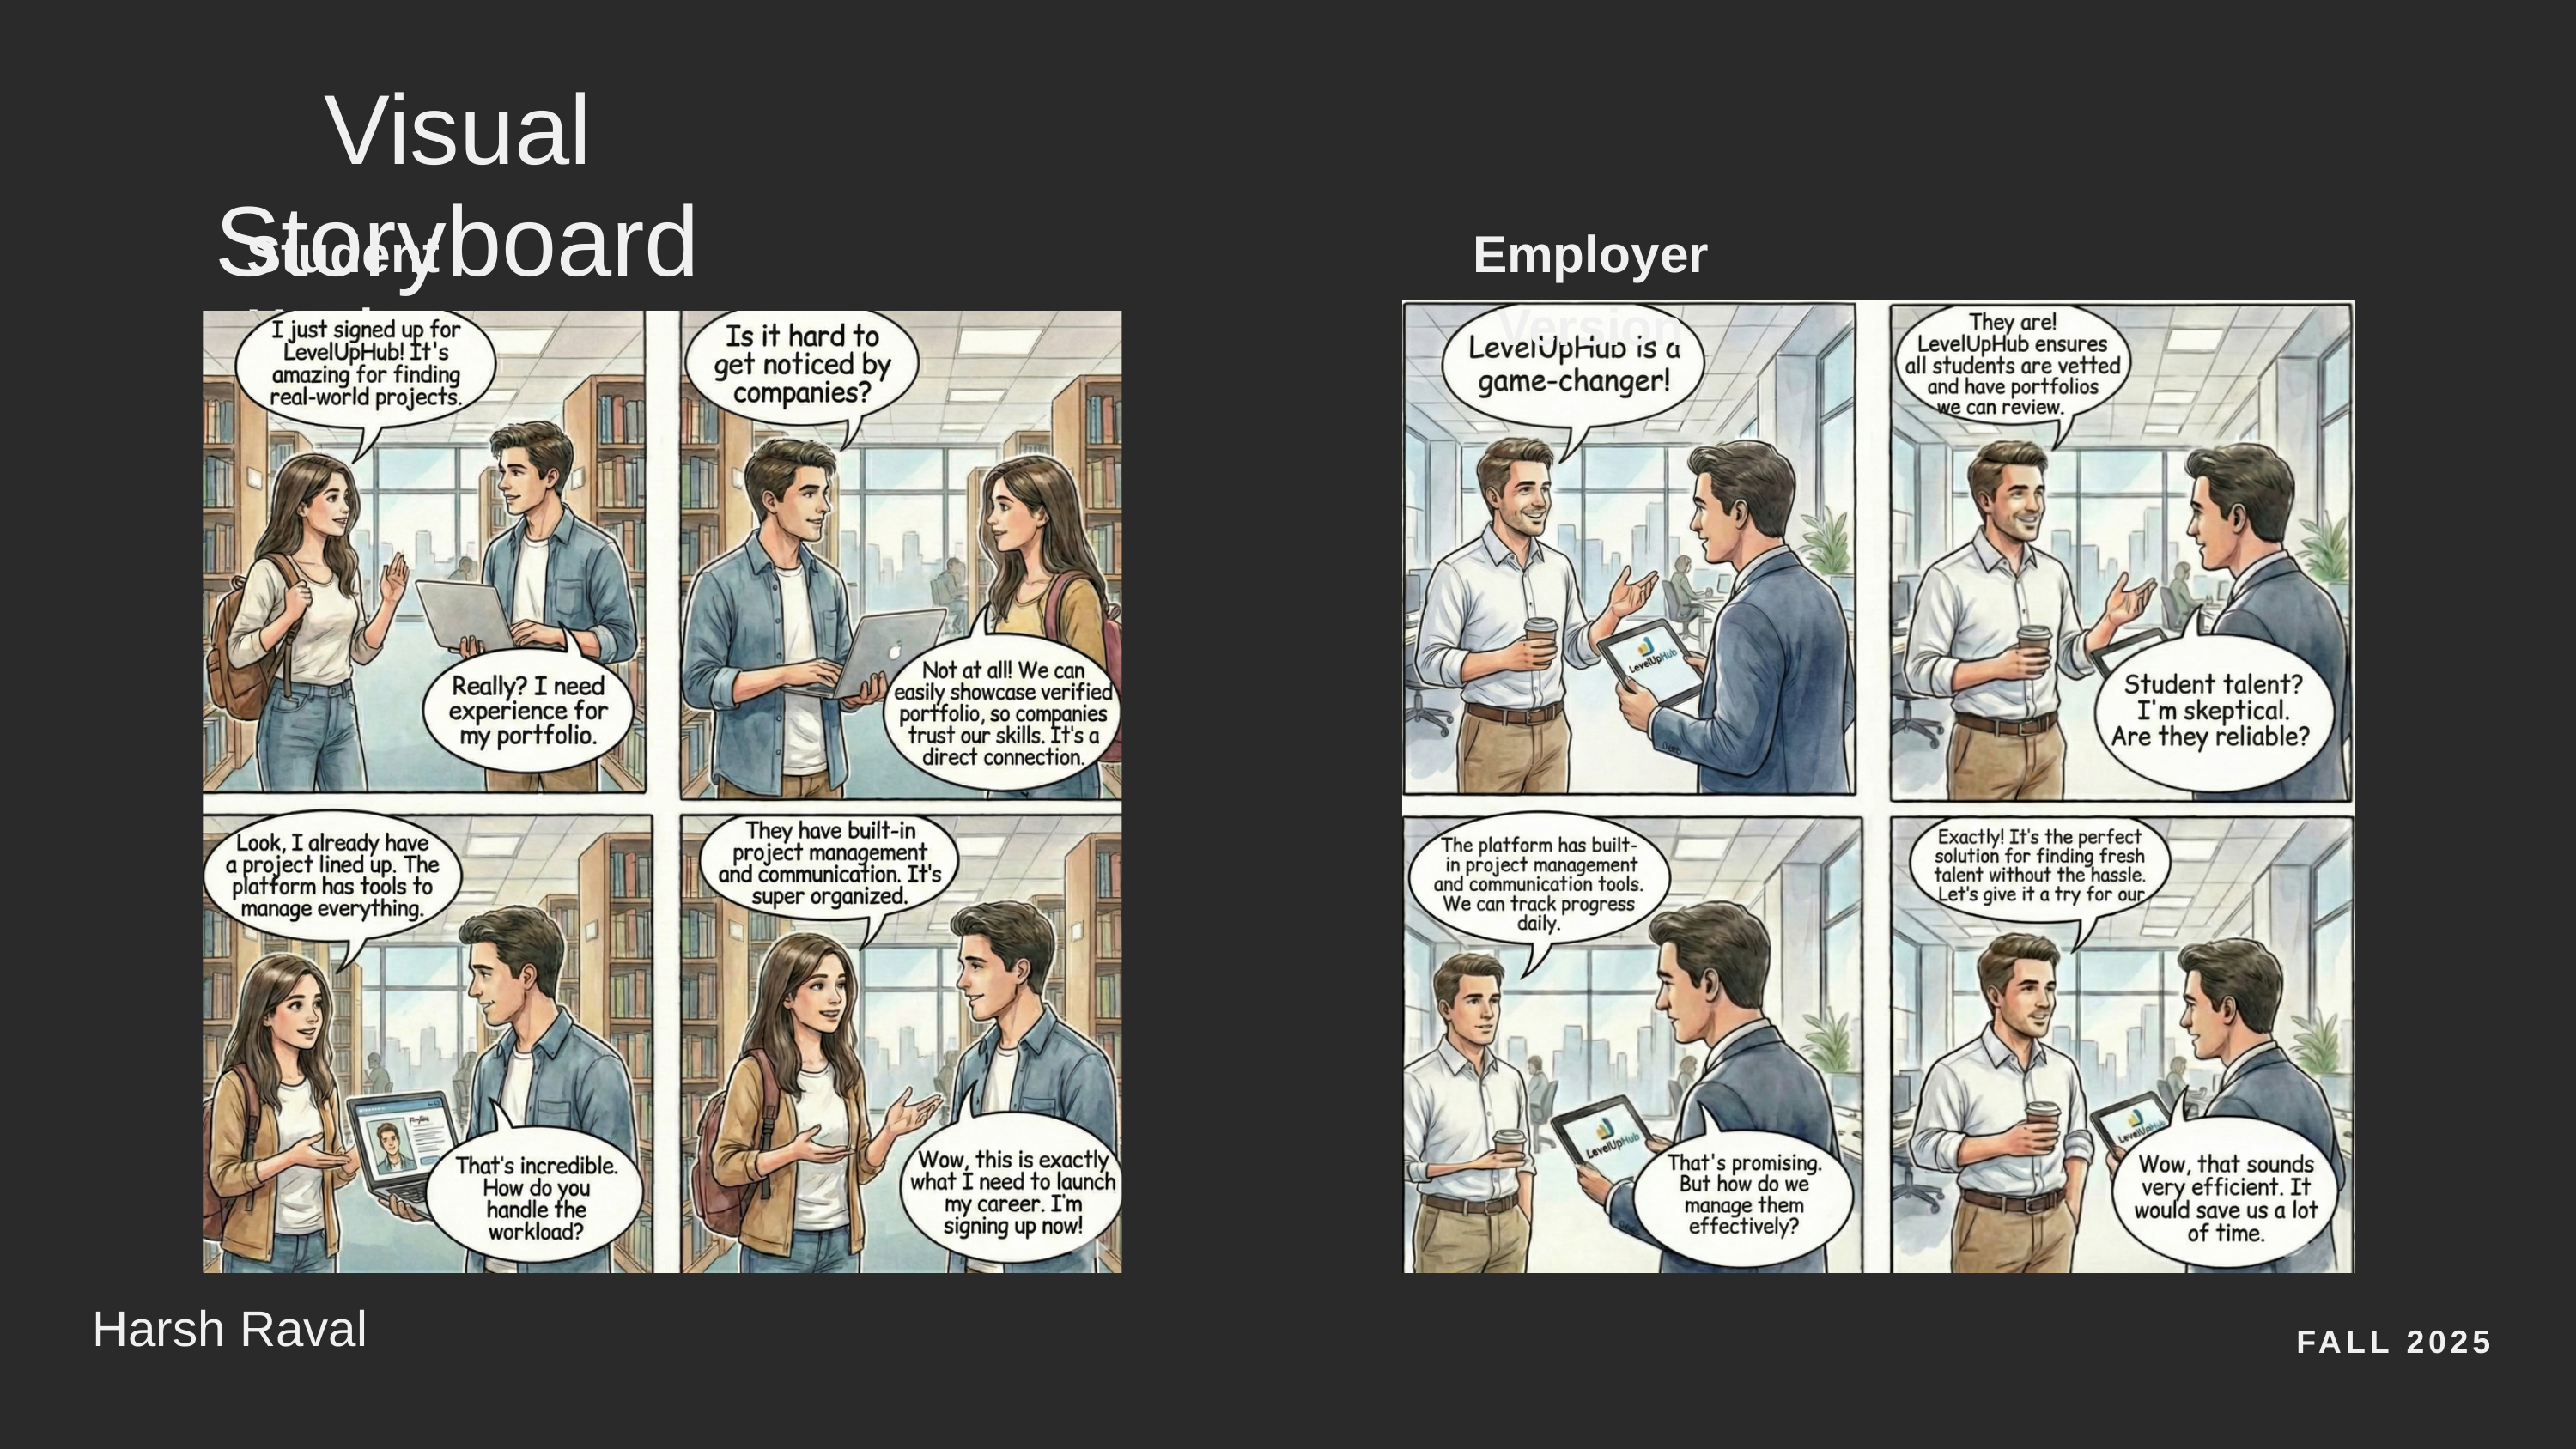

Visual Storyboard
Student Version
Employer Version

Harsh Raval
FALL 2025